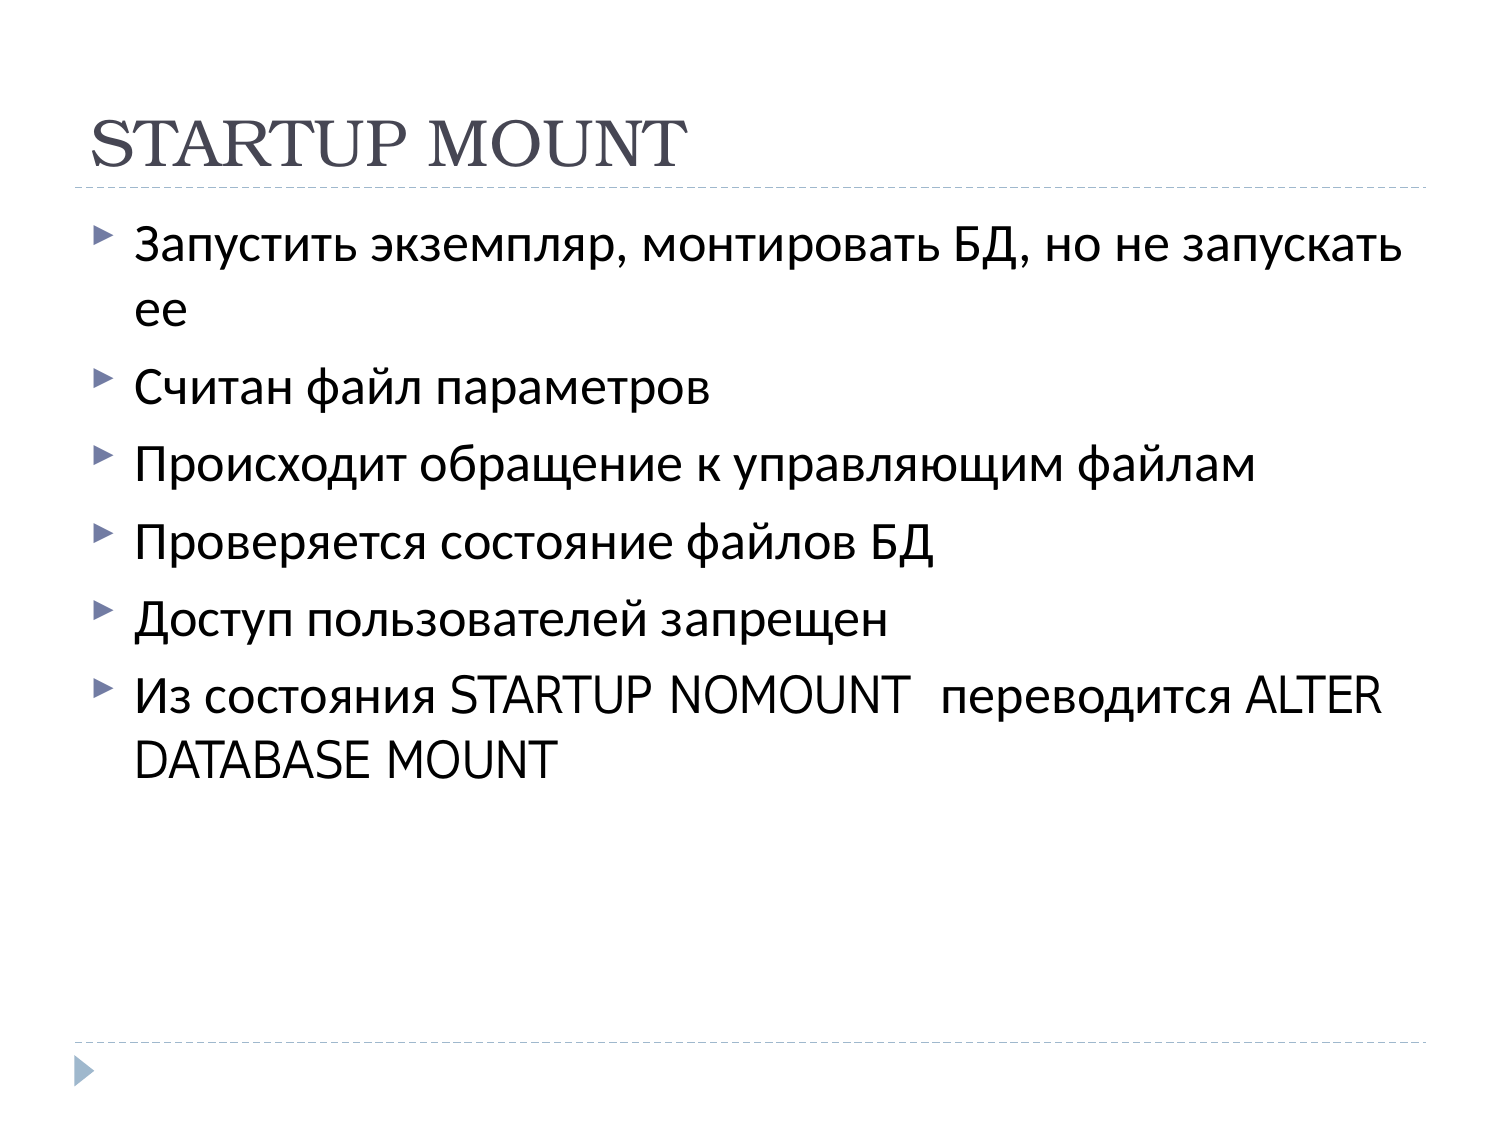

# STARTUP MOUNT
Запустить экземпляр, монтировать БД, но не запускать ее
Считан файл параметров
Происходит обращение к управляющим файлам
Проверяется состояние файлов БД
Доступ пользователей запрещен
Из состояния STARTUP NOMOUNT  переводится ALTER DATABASE MOUNT